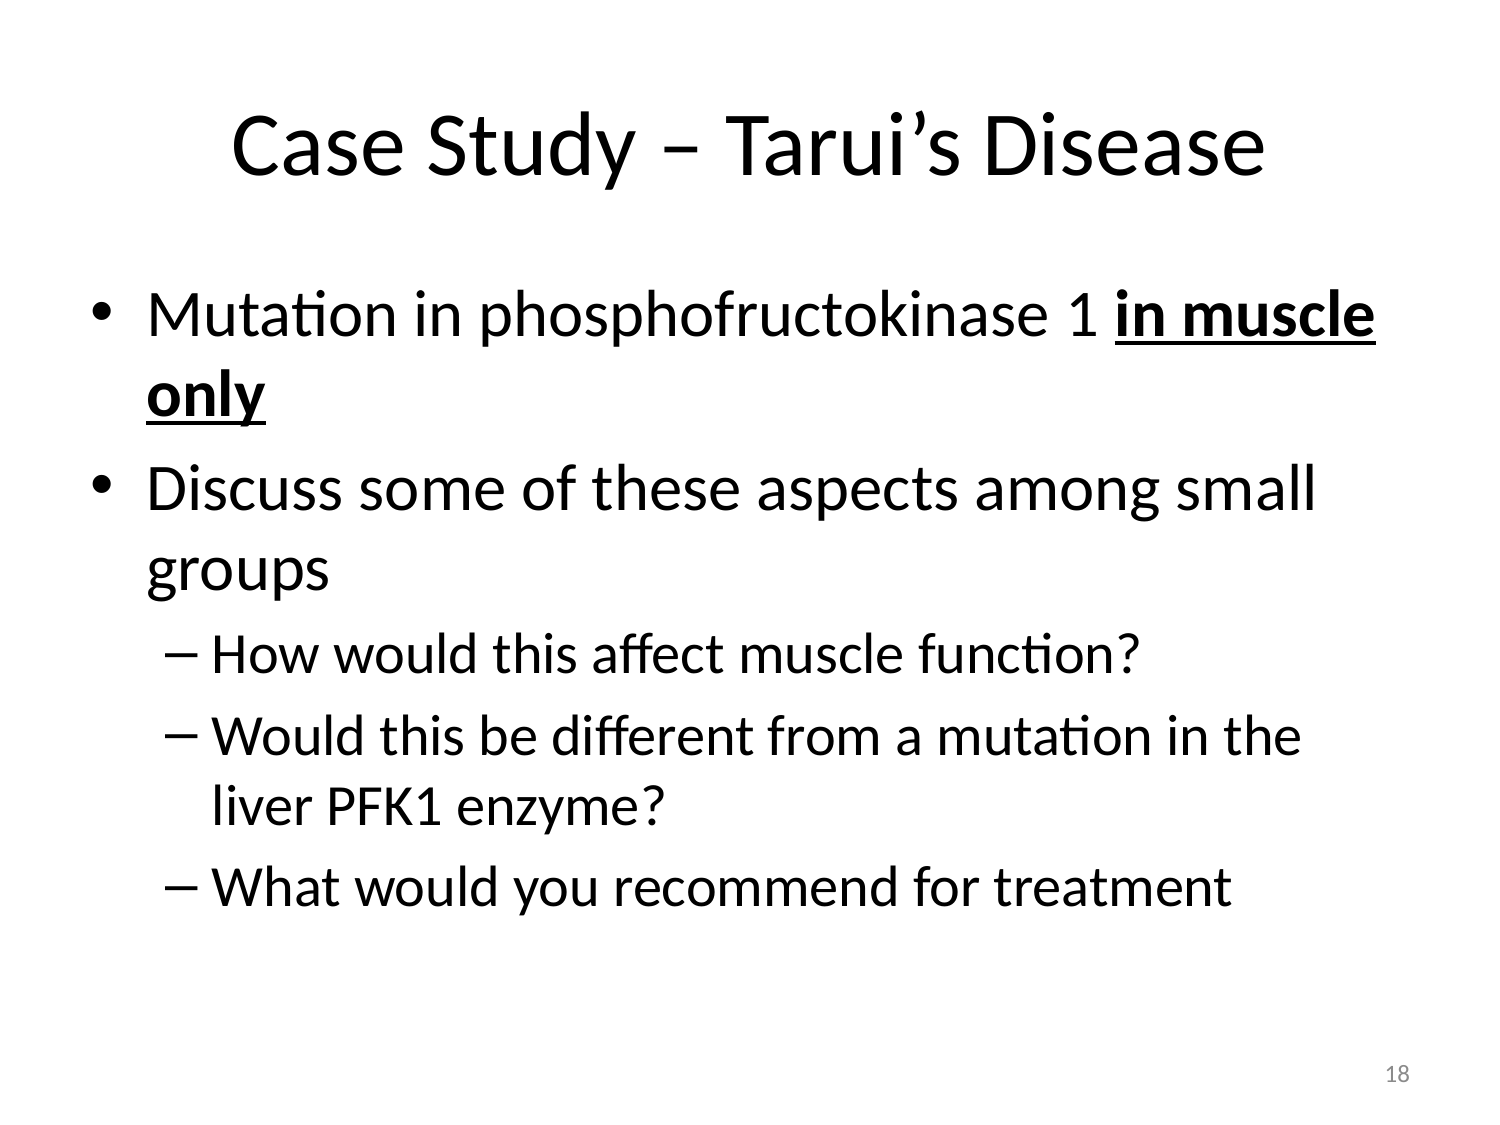

# Case Study – Tarui’s Disease
Mutation in phosphofructokinase 1 in muscle only
Discuss some of these aspects among small groups
How would this affect muscle function?
Would this be different from a mutation in the liver PFK1 enzyme?
What would you recommend for treatment

18